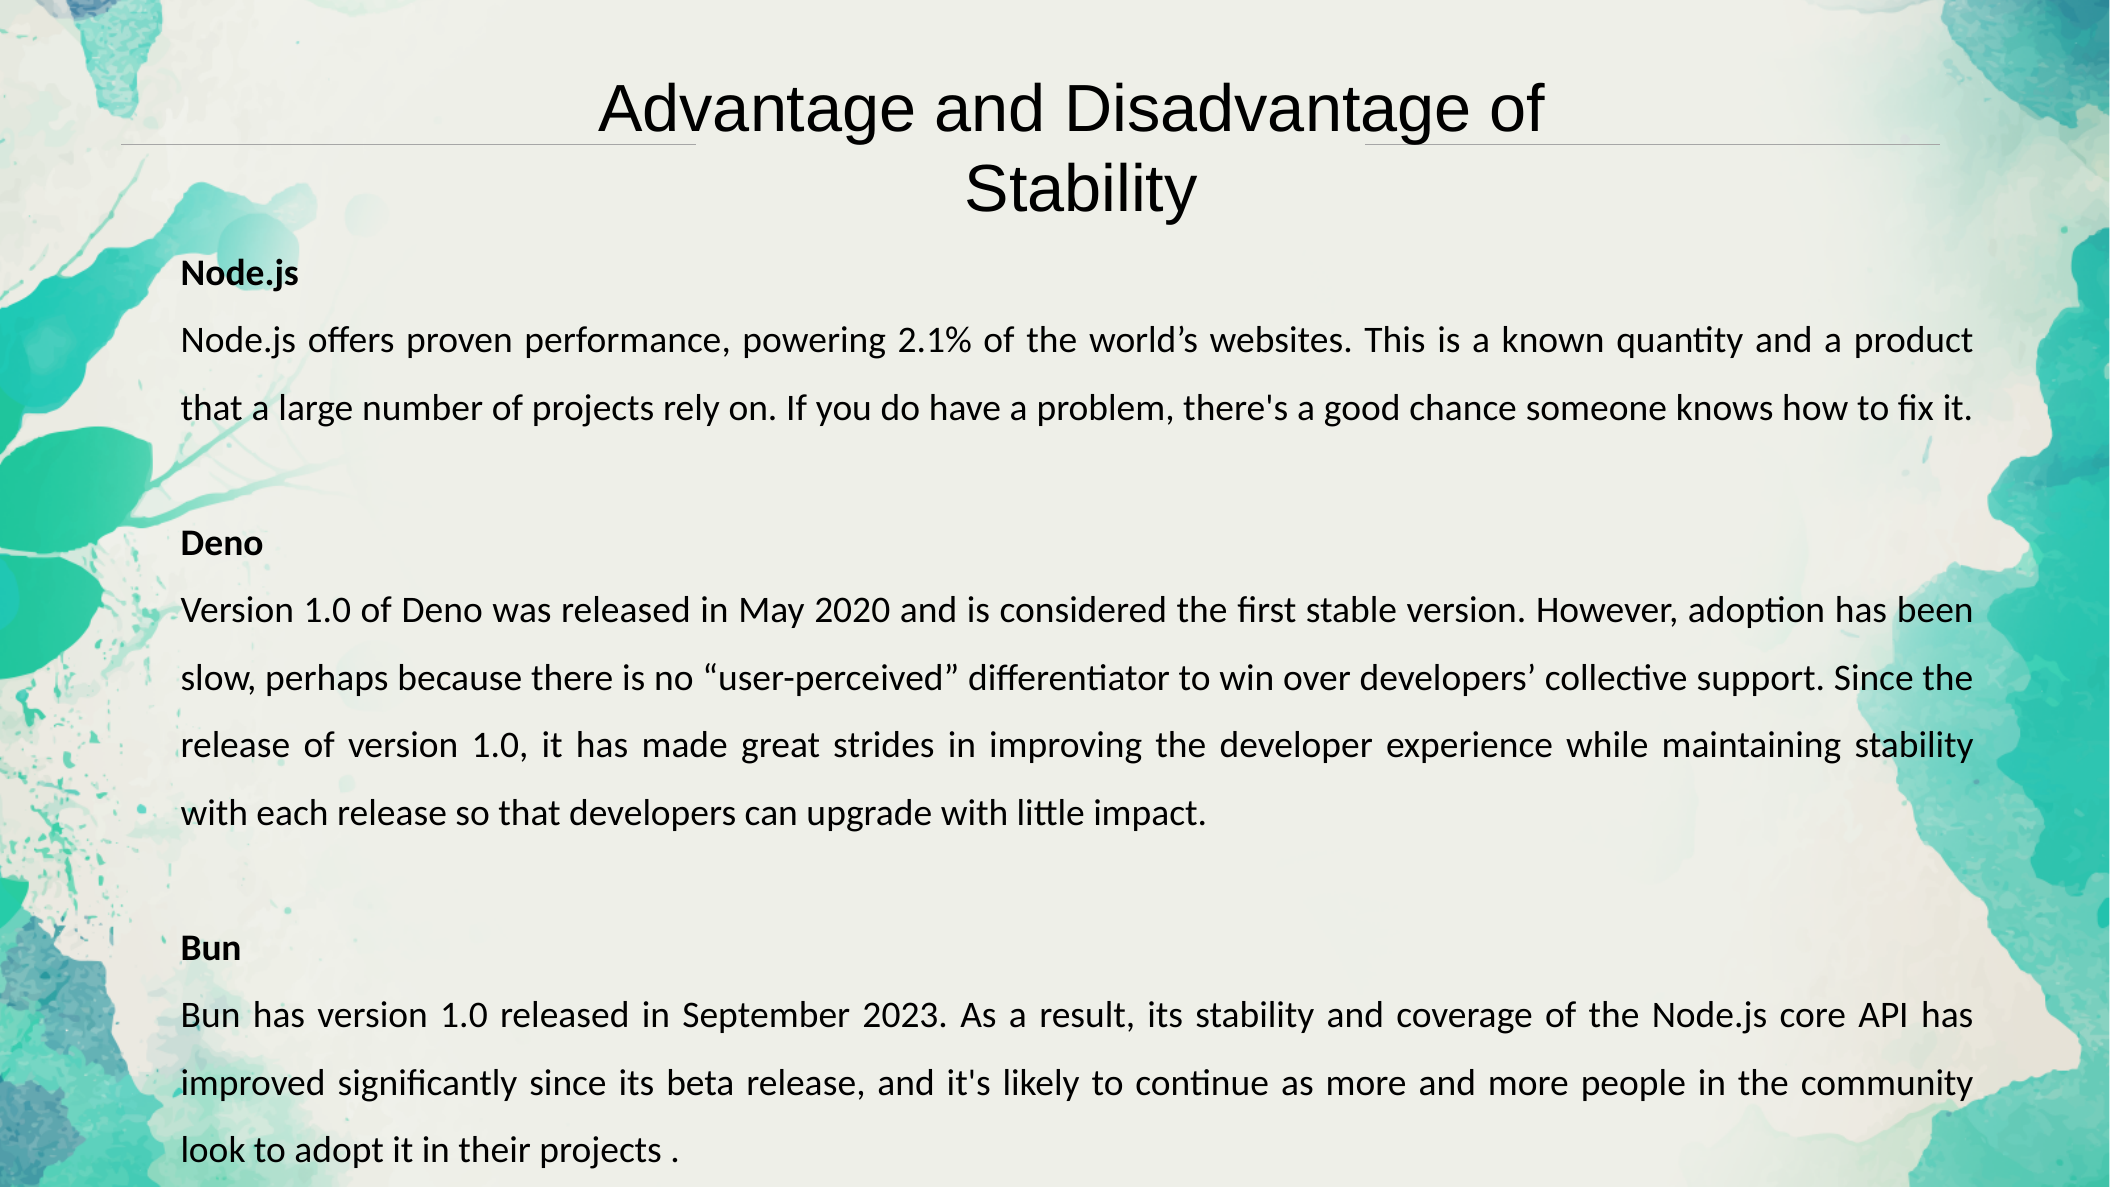

Advantage and Disadvantage of
Stability
Node.js
Node.js offers proven performance, powering 2.1% of the world’s websites. This is a known quantity and a product that a large number of projects rely on. If you do have a problem, there's a good chance someone knows how to fix it.

Deno
Version 1.0 of Deno was released in May 2020 and is considered the first stable version. However, adoption has been slow, perhaps because there is no “user-perceived” differentiator to win over developers’ collective support. Since the release of version 1.0, it has made great strides in improving the developer experience while maintaining stability with each release so that developers can upgrade with little impact.

Bun
Bun has version 1.0 released in September 2023. As a result, its stability and coverage of the Node.js core API has improved significantly since its beta release, and it's likely to continue as more and more people in the community look to adopt it in their projects .